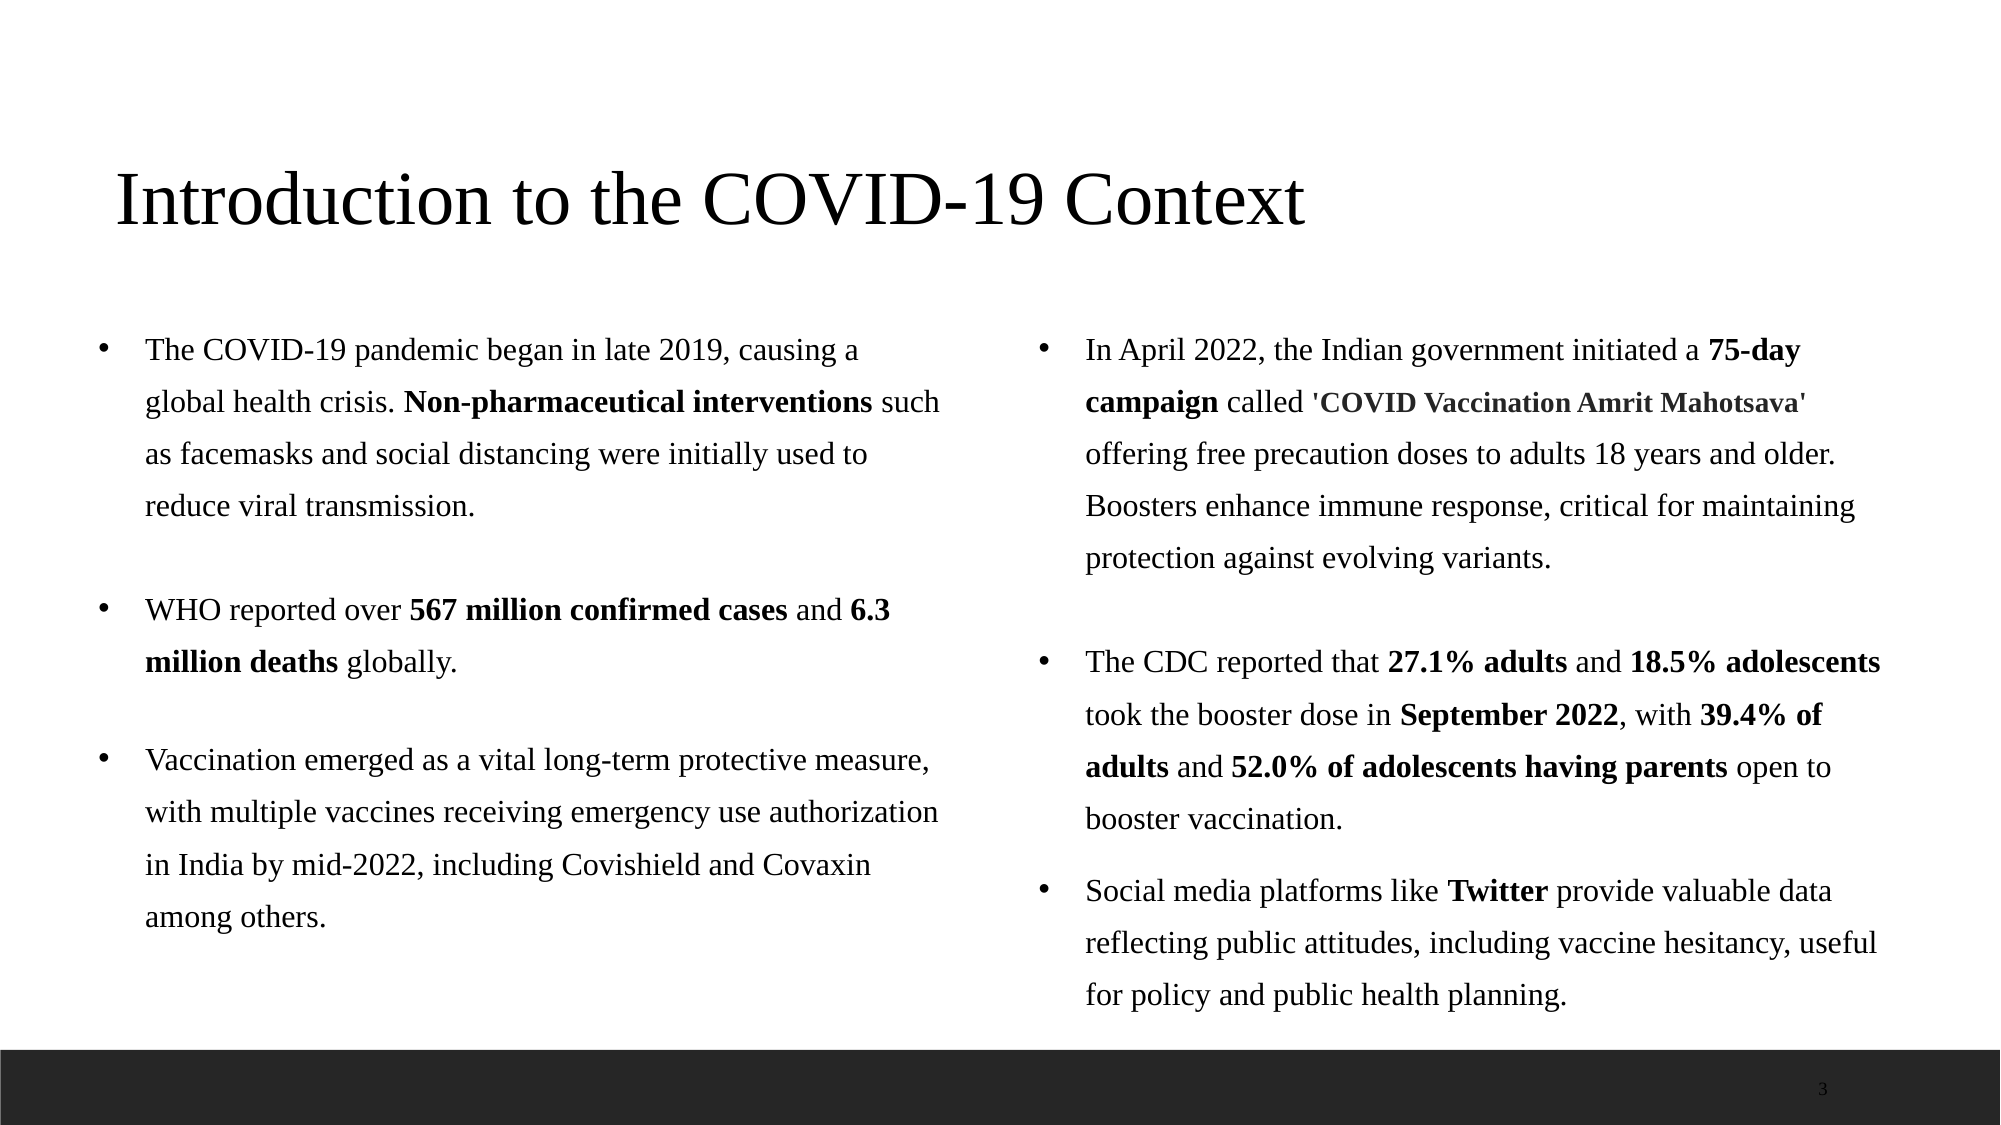

Introduction to the COVID-19 Context
In April 2022, the Indian government initiated a 75-day campaign called 'COVID Vaccination Amrit Mahotsava' offering free precaution doses to adults 18 years and older. Boosters enhance immune response, critical for maintaining protection against evolving variants.

The CDC reported that 27.1% adults and 18.5% adolescents took the booster dose in September 2022, with 39.4% of adults and 52.0% of adolescents having parents open to booster vaccination.
The COVID-19 pandemic began in late 2019, causing a global health crisis. Non-pharmaceutical interventions such as facemasks and social distancing were initially used to reduce viral transmission.

WHO reported over 567 million confirmed cases and 6.3 million deaths globally.

Vaccination emerged as a vital long-term protective measure, with multiple vaccines receiving emergency use authorization in India by mid-2022, including Covishield and Covaxin among others.
Social media platforms like Twitter provide valuable data reflecting public attitudes, including vaccine hesitancy, useful for policy and public health planning.
3